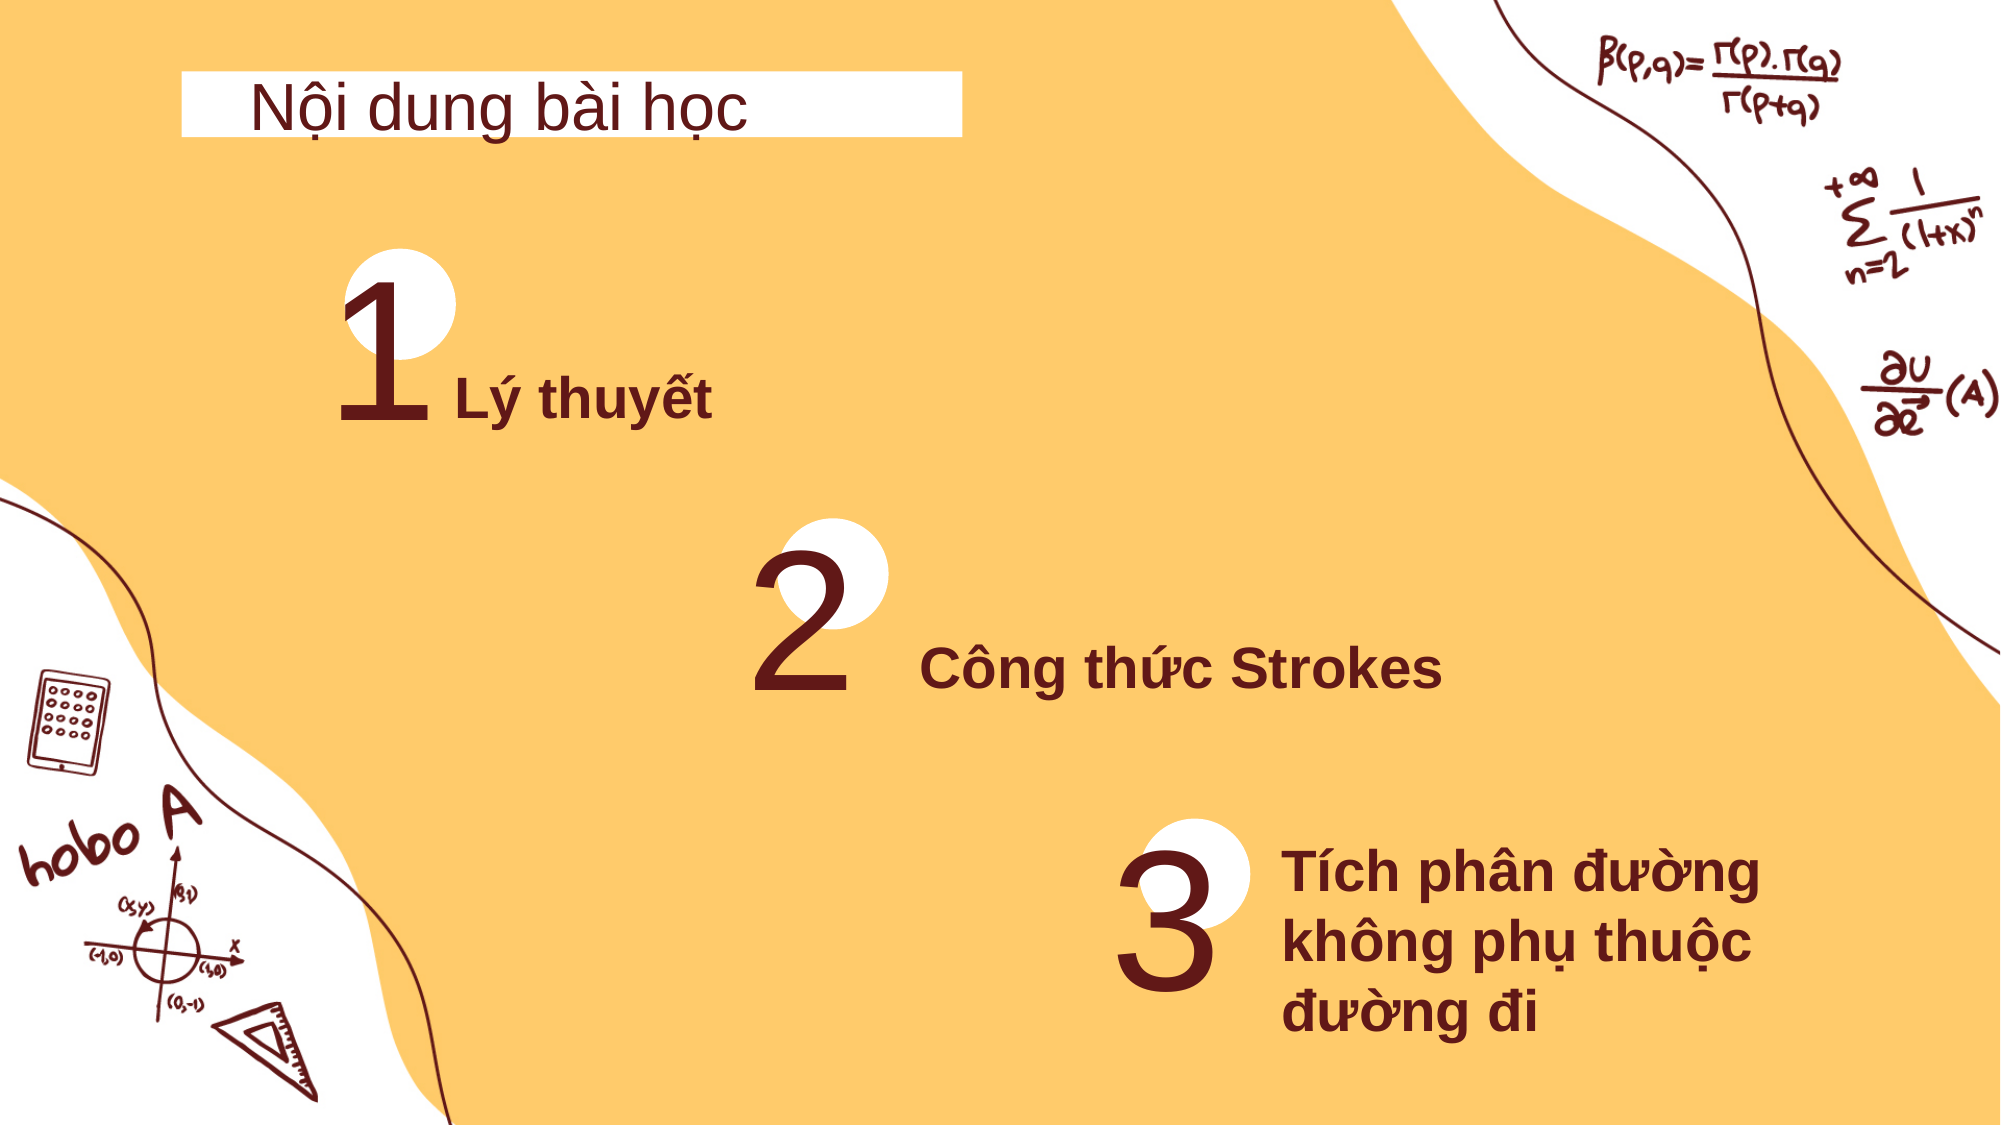

Nội dung bài học

1

Lý thuyết
2

Công thức Strokes
3

Tích phân đường không phụ thuộc đường đi